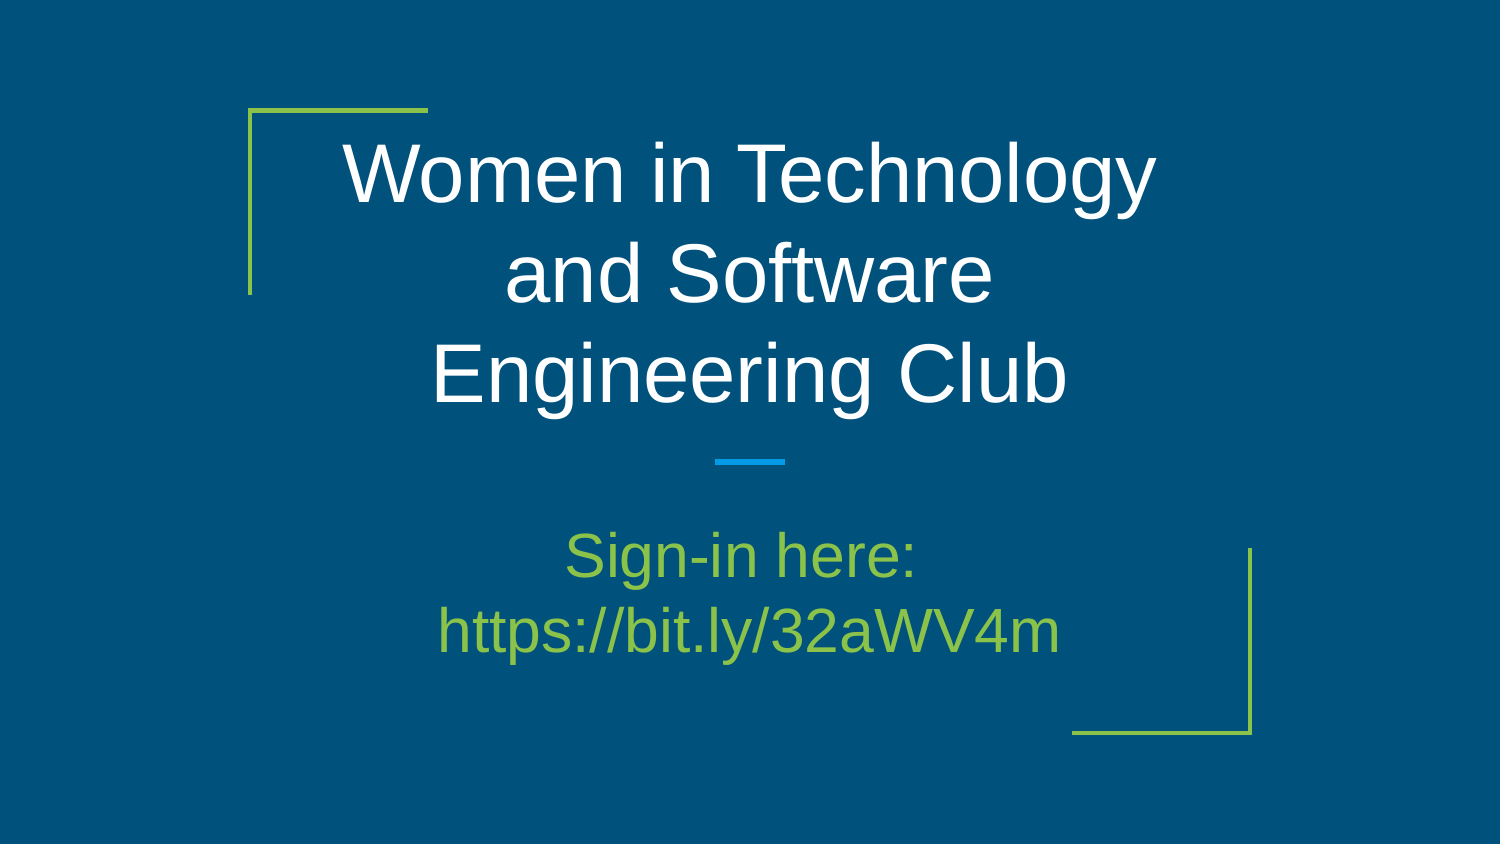

# Women in Technology and Software Engineering Club
Sign-in here:  https://bit.ly/32aWV4m